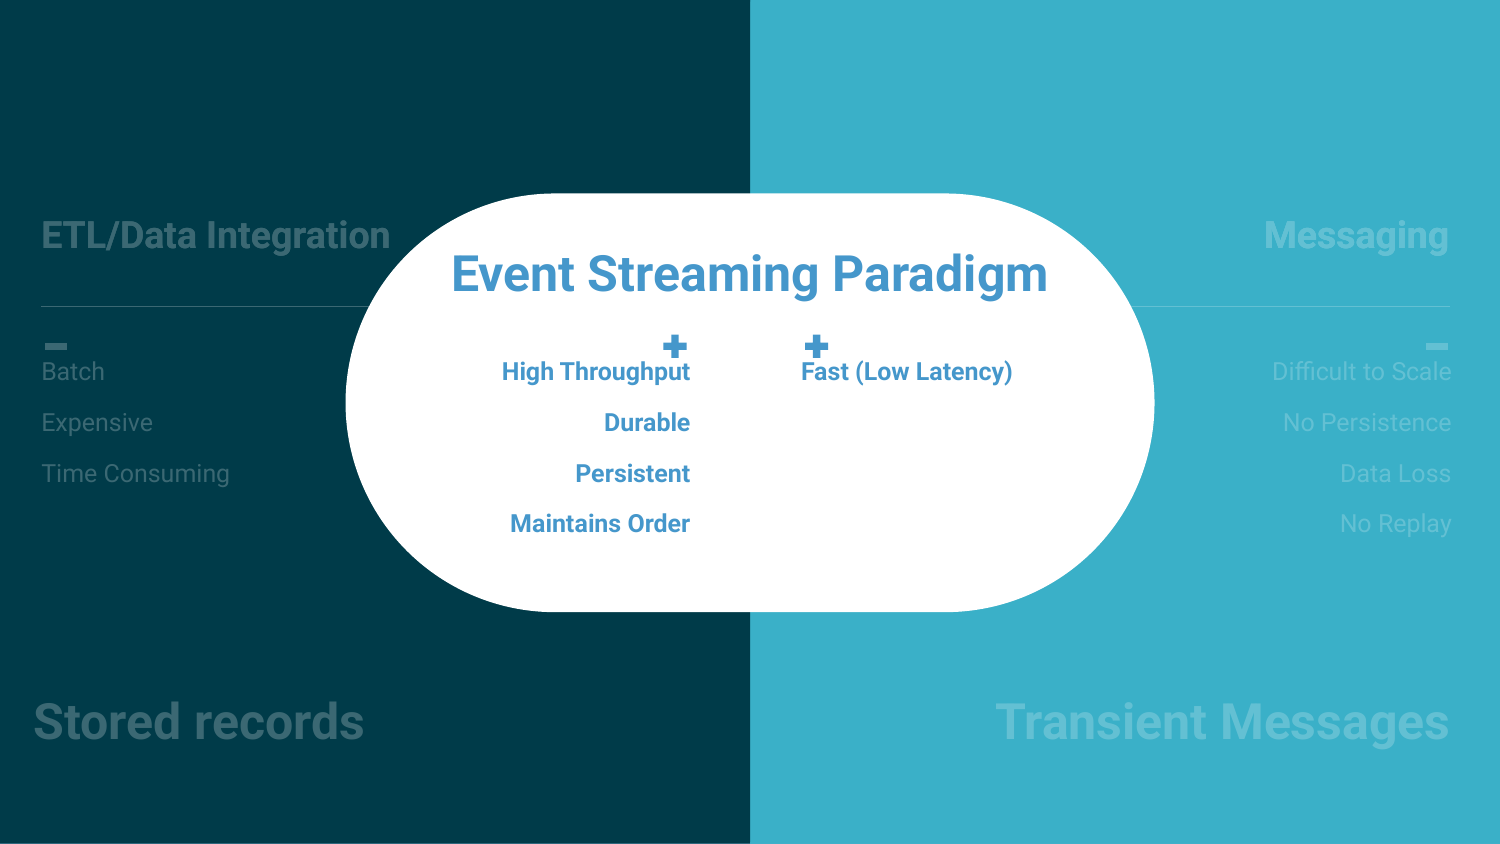

ETL/Data Integration
ETL/Data Integration
Messaging
Messaging
Messaging
Event Streaming Paradigm

Batch
Expensive
Time Consuming
High Throughput
Durable
Persistent
Maintains Order
High Throughput
Durable
Persistent
Maintains Order
Fast (Low Latency)
Fast (Low Latency)
Difficult to Scale
No Persistence
Data Loss
No Replay
Stored records
Transient Messages